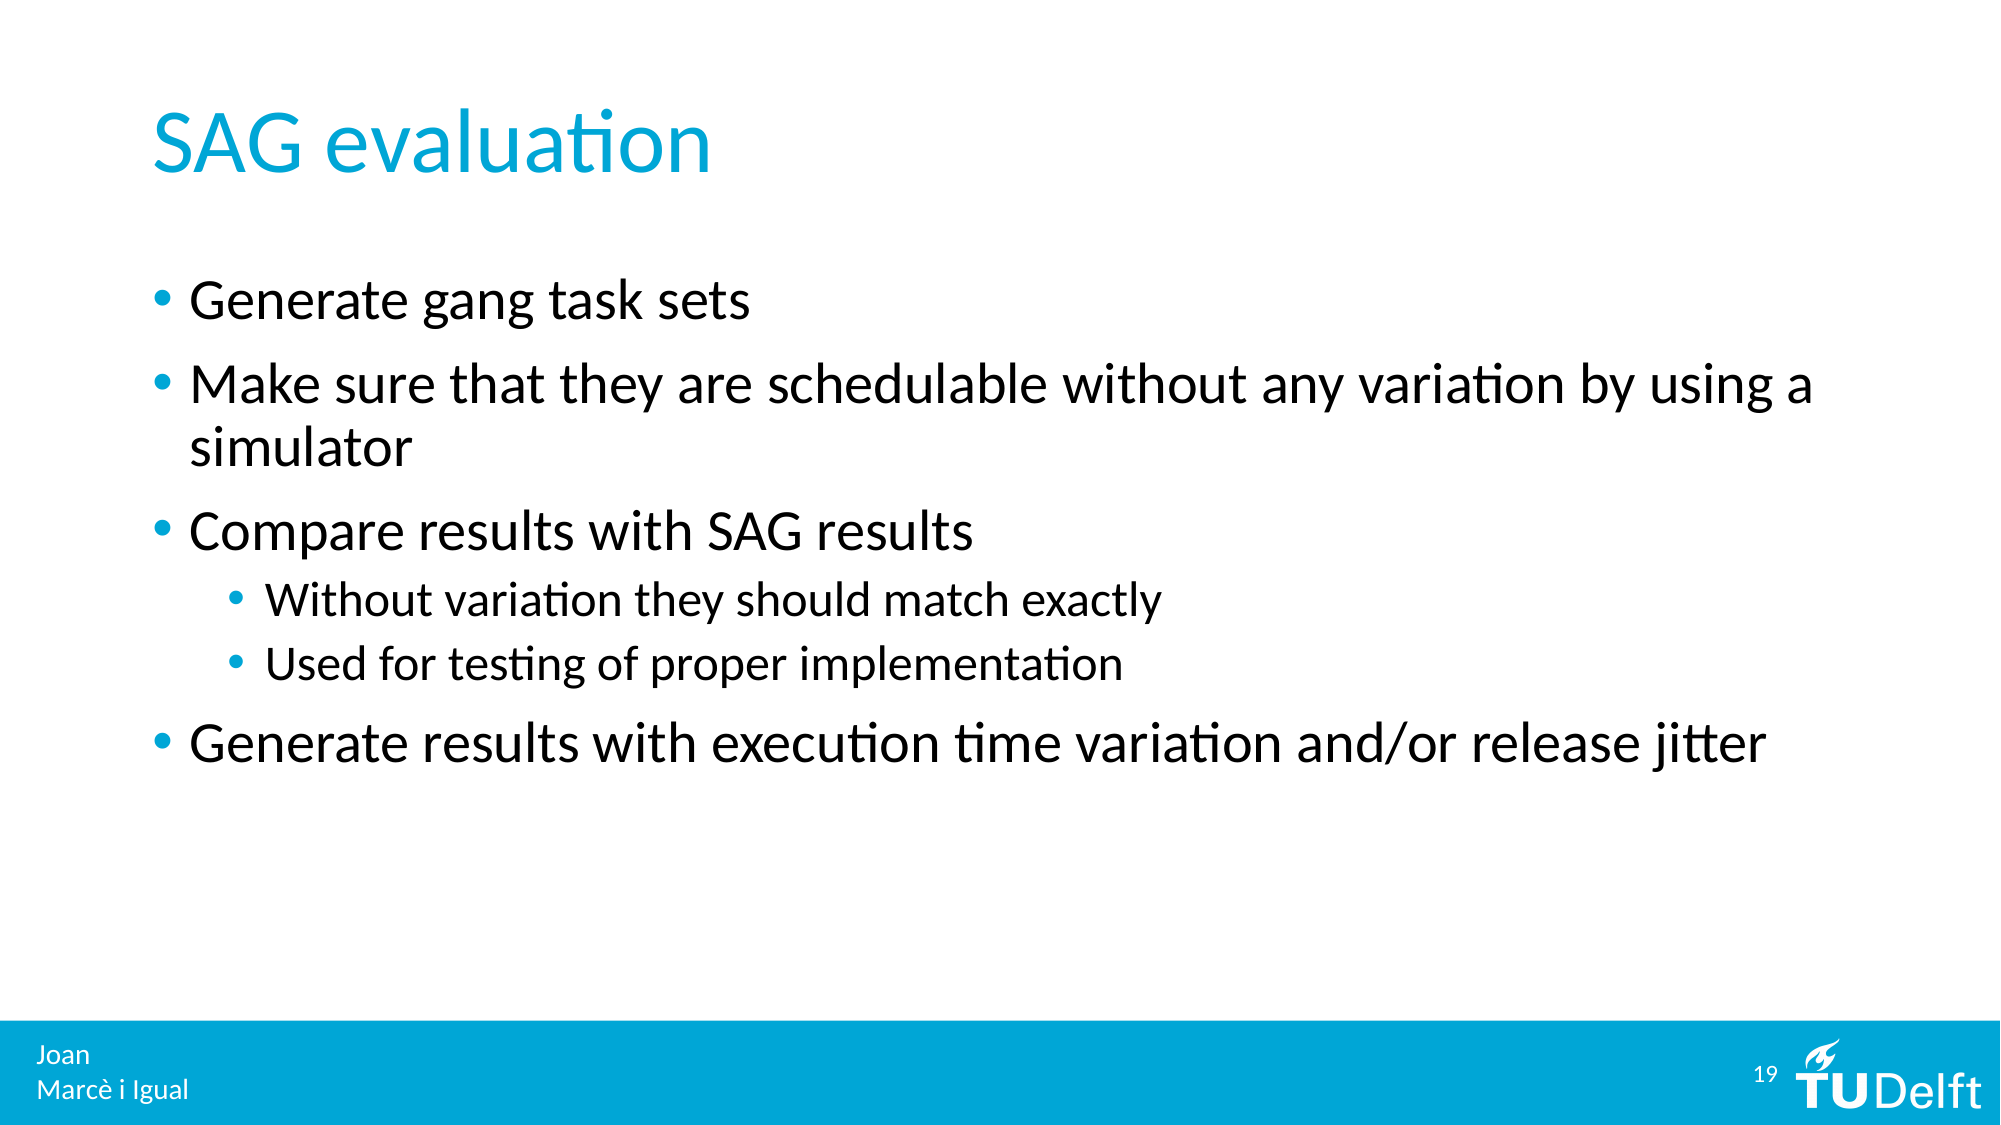

# SAG evaluation
Generate gang task sets
Make sure that they are schedulable without any variation by using a simulator
Compare results with SAG results
Without variation they should match exactly
Used for testing of proper implementation
Generate results with execution time variation and/or release jitter

19